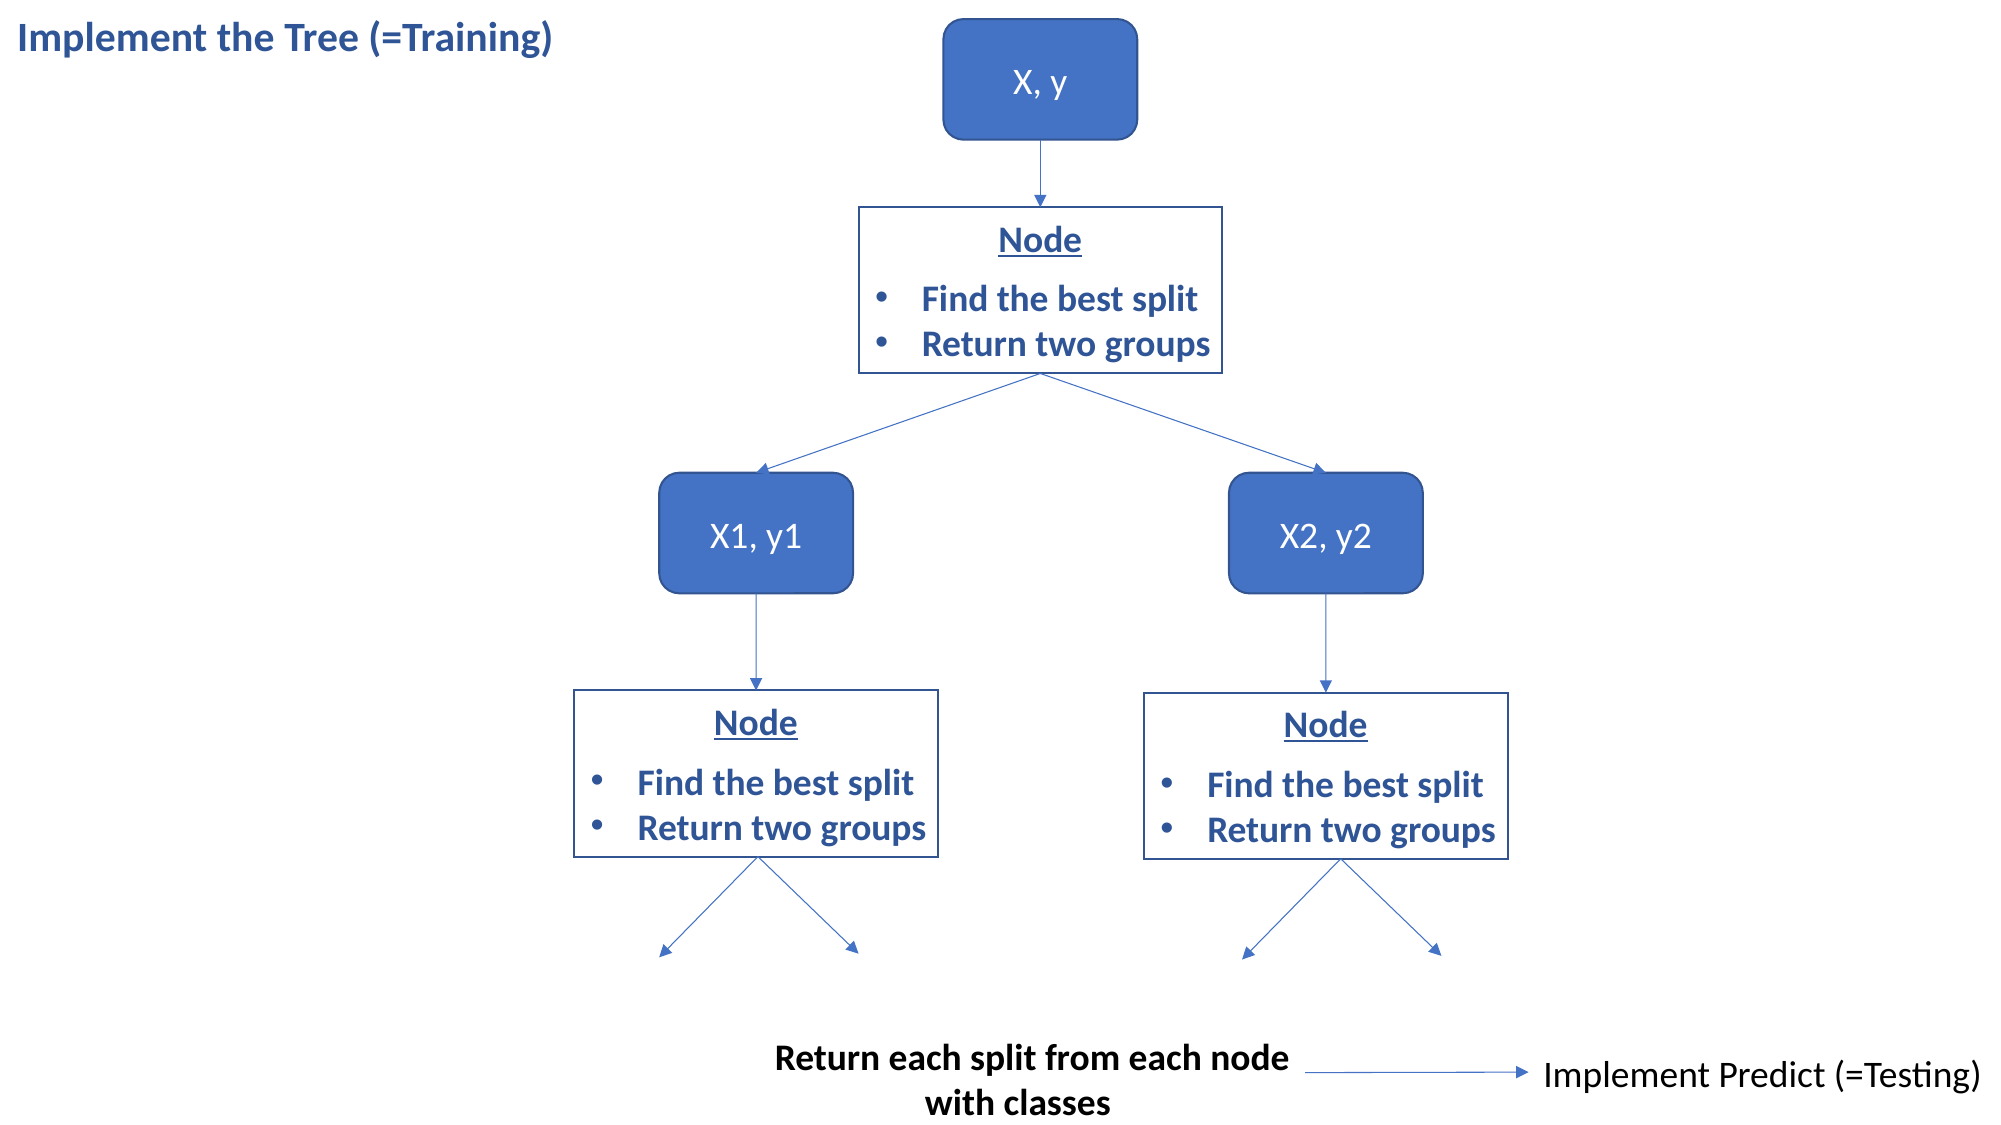

Implement the Tree (=Training)
X, y

Node

Find the best split
Return two groups
X1, y1
X2, y2

Node

Find the best split
Return two groups

Node

Find the best split
Return two groups
Return each split from each node
	with classes
Implement Predict (=Testing)